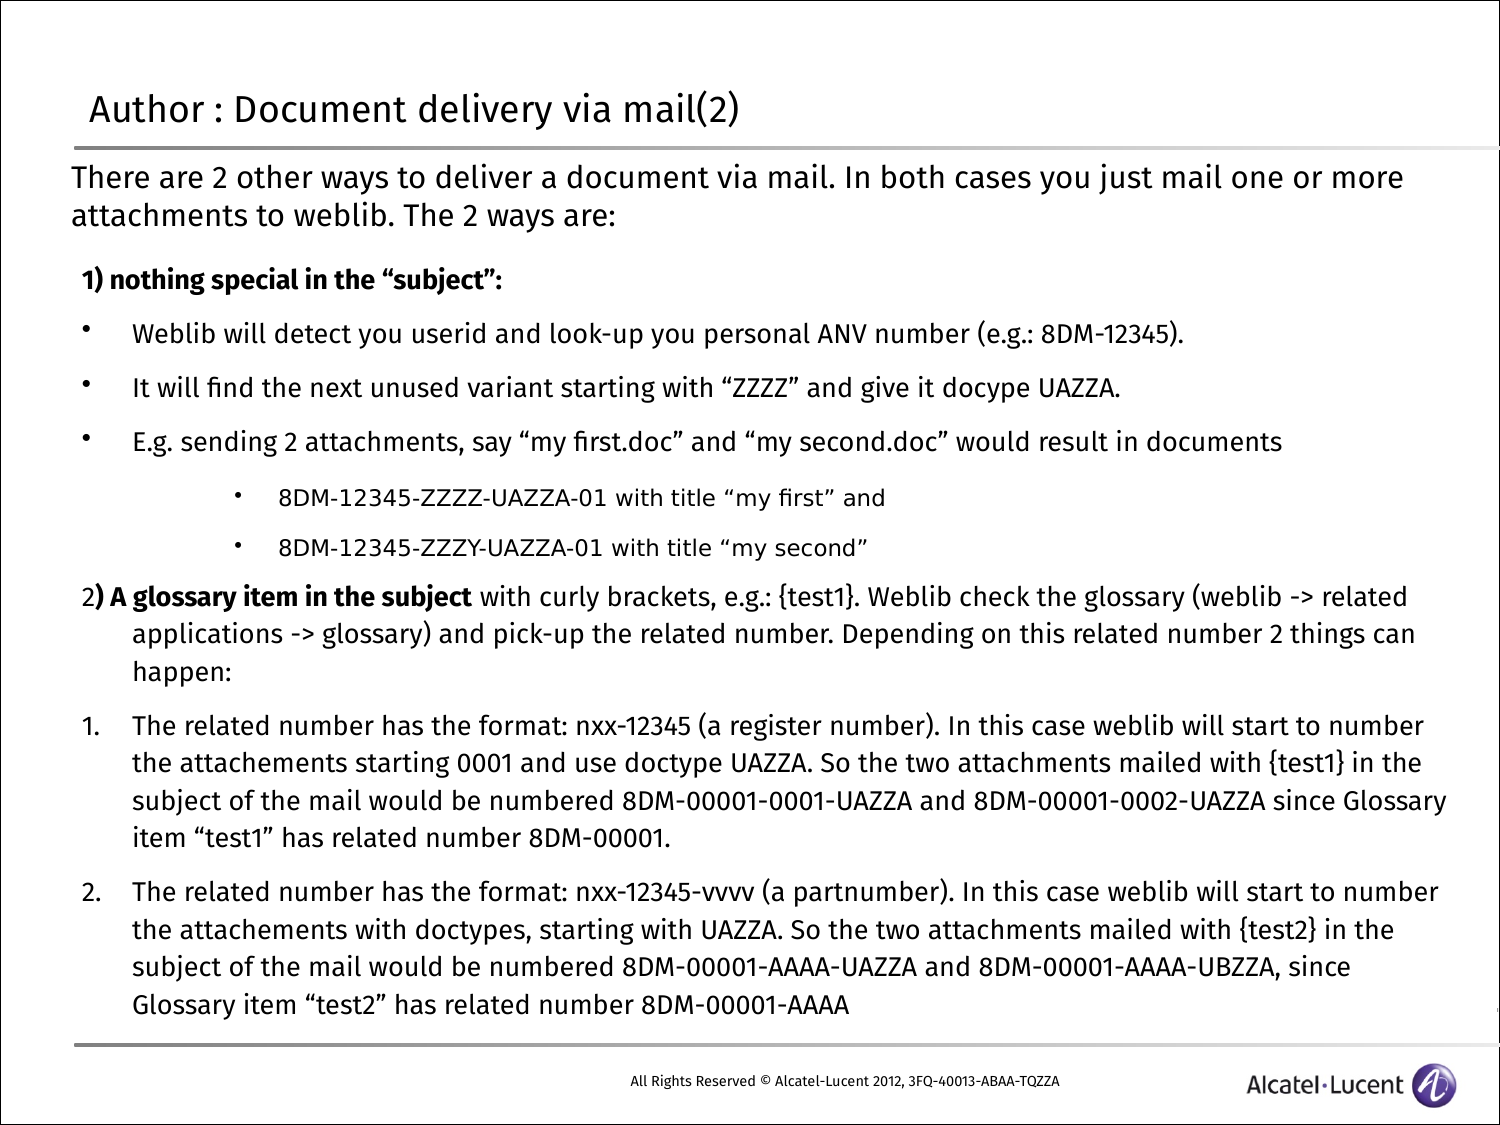

# Author : Document delivery via mail(2)
There are 2 other ways to deliver a document via mail. In both cases you just mail one or more attachments to weblib. The 2 ways are:
1) nothing special in the “subject”:
Weblib will detect you userid and look-up you personal ANV number (e.g.: 8DM-12345).
It will find the next unused variant starting with “ZZZZ” and give it docype UAZZA.
E.g. sending 2 attachments, say “my first.doc” and “my second.doc” would result in documents
8DM-12345-ZZZZ-UAZZA-01 with title “my first” and
8DM-12345-ZZZY-UAZZA-01 with title “my second”
2) A glossary item in the subject with curly brackets, e.g.: {test1}. Weblib check the glossary (weblib -> related applications -> glossary) and pick-up the related number. Depending on this related number 2 things can happen:
The related number has the format: nxx-12345 (a register number). In this case weblib will start to number the attachements starting 0001 and use doctype UAZZA. So the two attachments mailed with {test1} in the subject of the mail would be numbered 8DM-00001-0001-UAZZA and 8DM-00001-0002-UAZZA since Glossary item “test1” has related number 8DM-00001.
The related number has the format: nxx-12345-vvvv (a partnumber). In this case weblib will start to number the attachements with doctypes, starting with UAZZA. So the two attachments mailed with {test2} in the subject of the mail would be numbered 8DM-00001-AAAA-UAZZA and 8DM-00001-AAAA-UBZZA, since Glossary item “test2” has related number 8DM-00001-AAAA